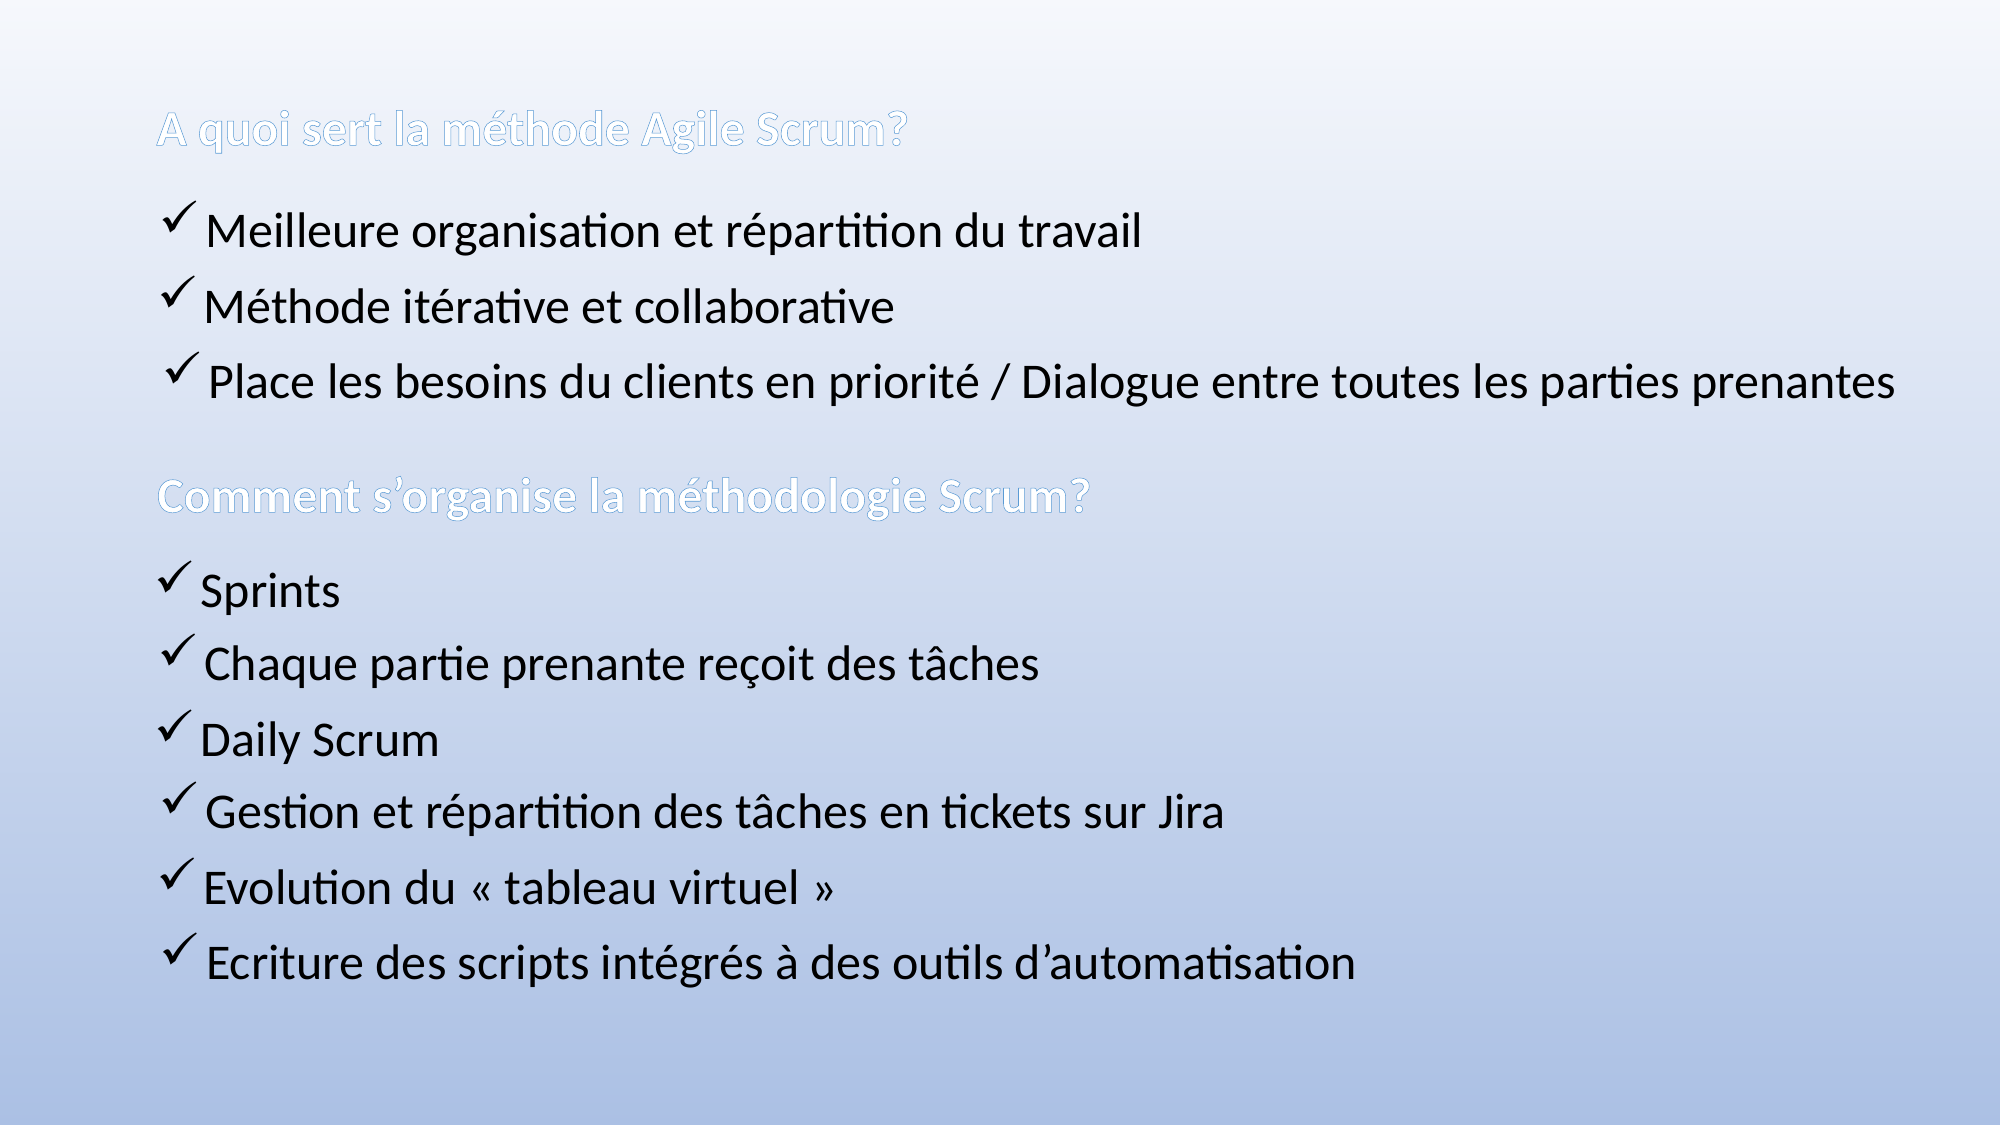

A quoi sert la méthode Agile Scrum?
Meilleure organisation et répartition du travail
Méthode itérative et collaborative
Place les besoins du clients en priorité / Dialogue entre toutes les parties prenantes
Comment s’organise la méthodologie Scrum?
Sprints
Chaque partie prenante reçoit des tâches
Daily Scrum
Gestion et répartition des tâches en tickets sur Jira
Evolution du « tableau virtuel »
Ecriture des scripts intégrés à des outils d’automatisation